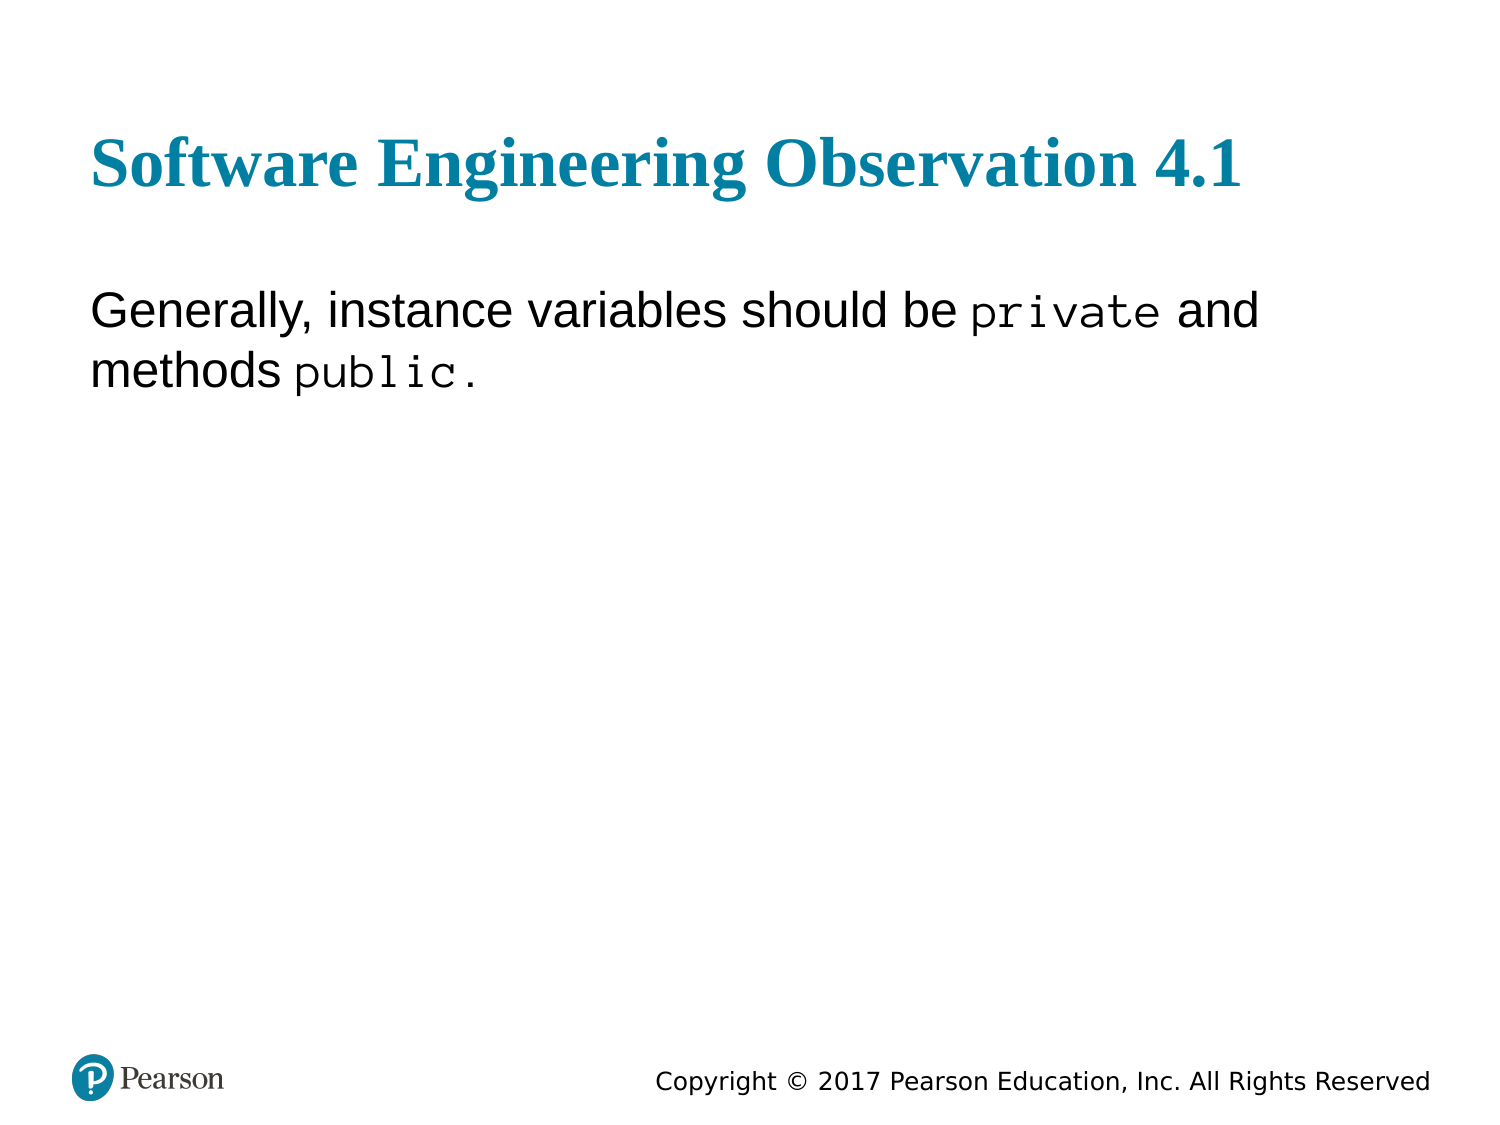

# Software Engineering Observation 4.1
Generally, instance variables should be private and methods public.